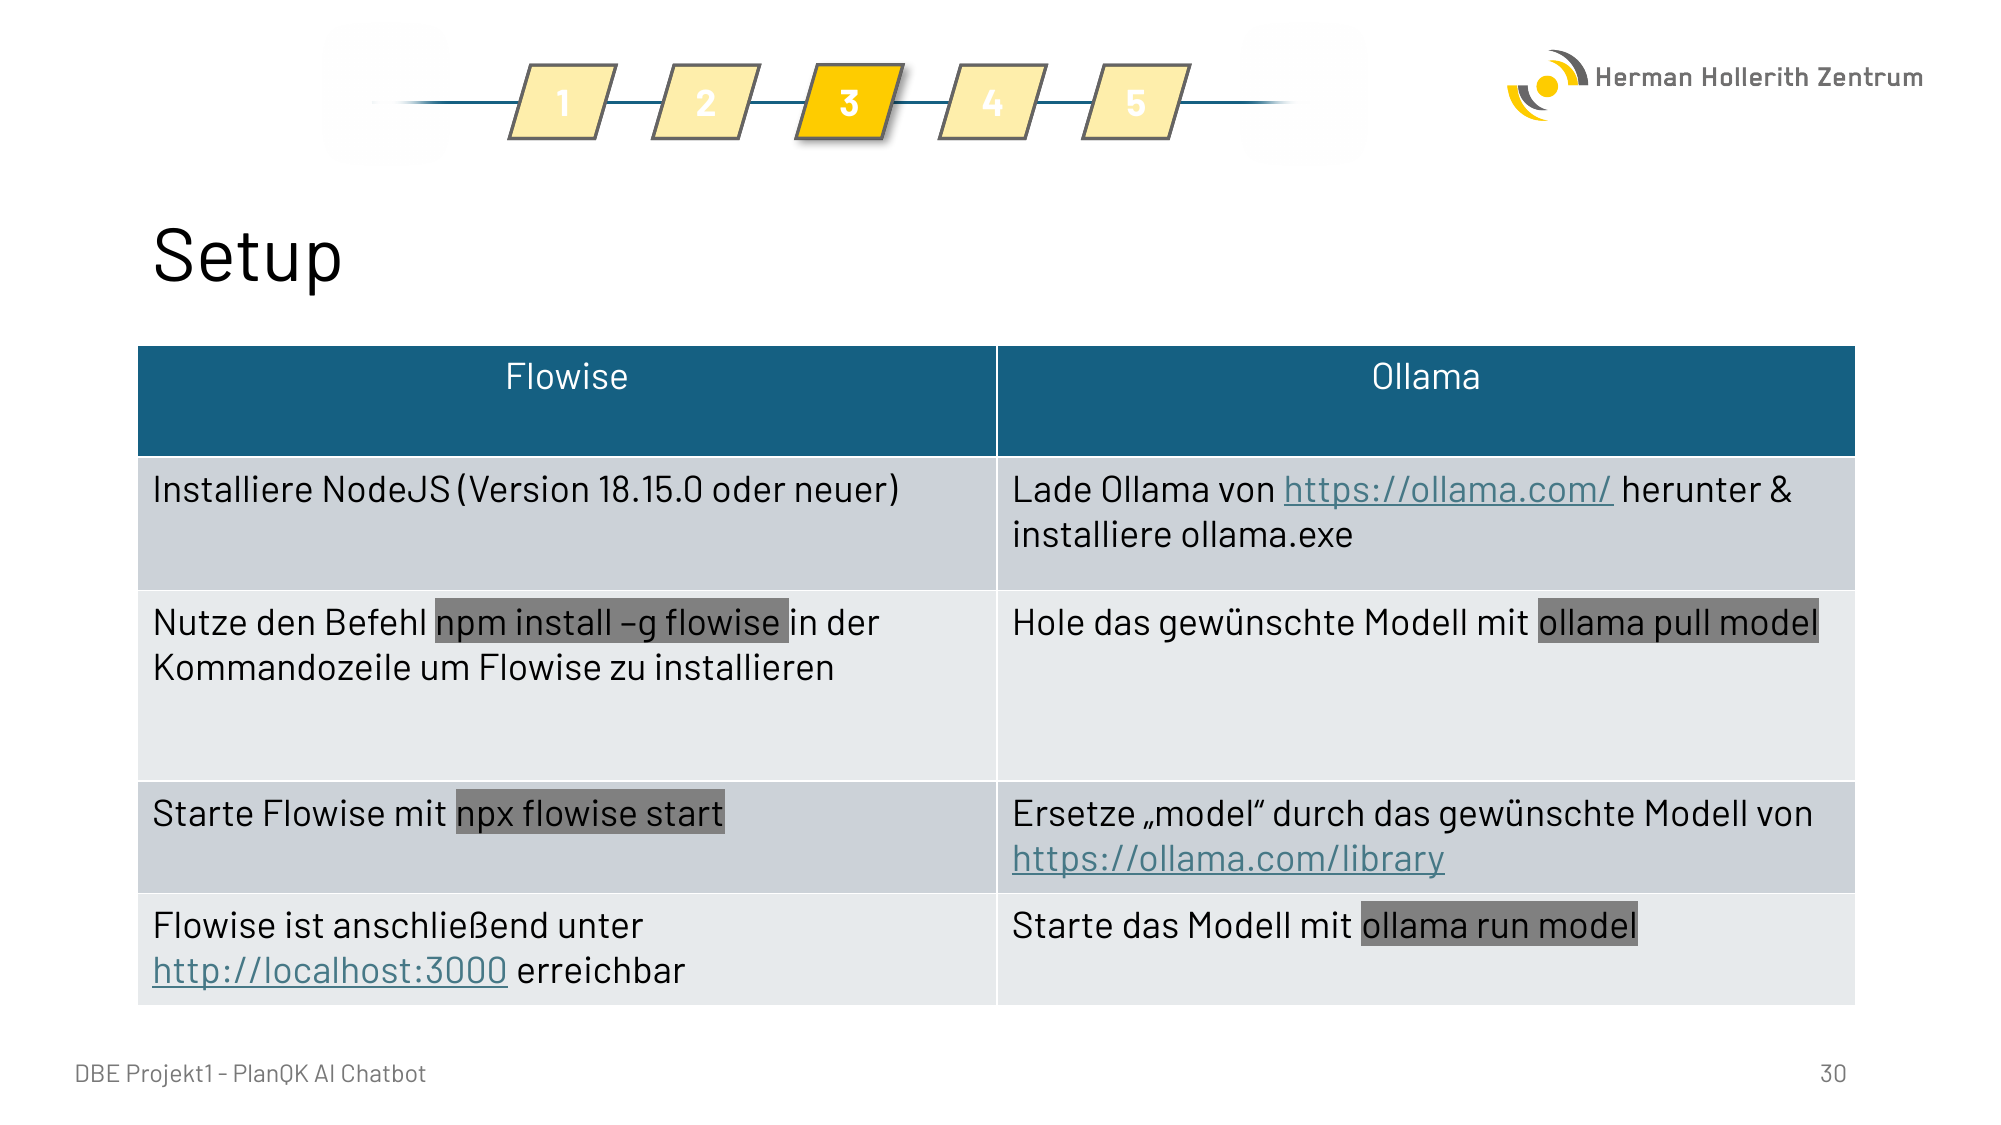

3
2
1
2
2
2
2
4
2
5
Setup
| Flowise | Ollama |
| --- | --- |
| Installiere NodeJS (Version 18.15.0 oder neuer) | Lade Ollama von https://ollama.com/ herunter & installiere ollama.exe |
| Nutze den Befehl npm install –g flowise in der Kommandozeile um Flowise zu installieren | Hole das gewünschte Modell mit ollama pull model |
| Starte Flowise mit npx flowise start | Ersetze „model“ durch das gewünschte Modell von https://ollama.com/library |
| Flowise ist anschließend unter http://localhost:3000 erreichbar | Starte das Modell mit ollama run model |
DBE Projekt1 - PlanQK AI Chatbot
30